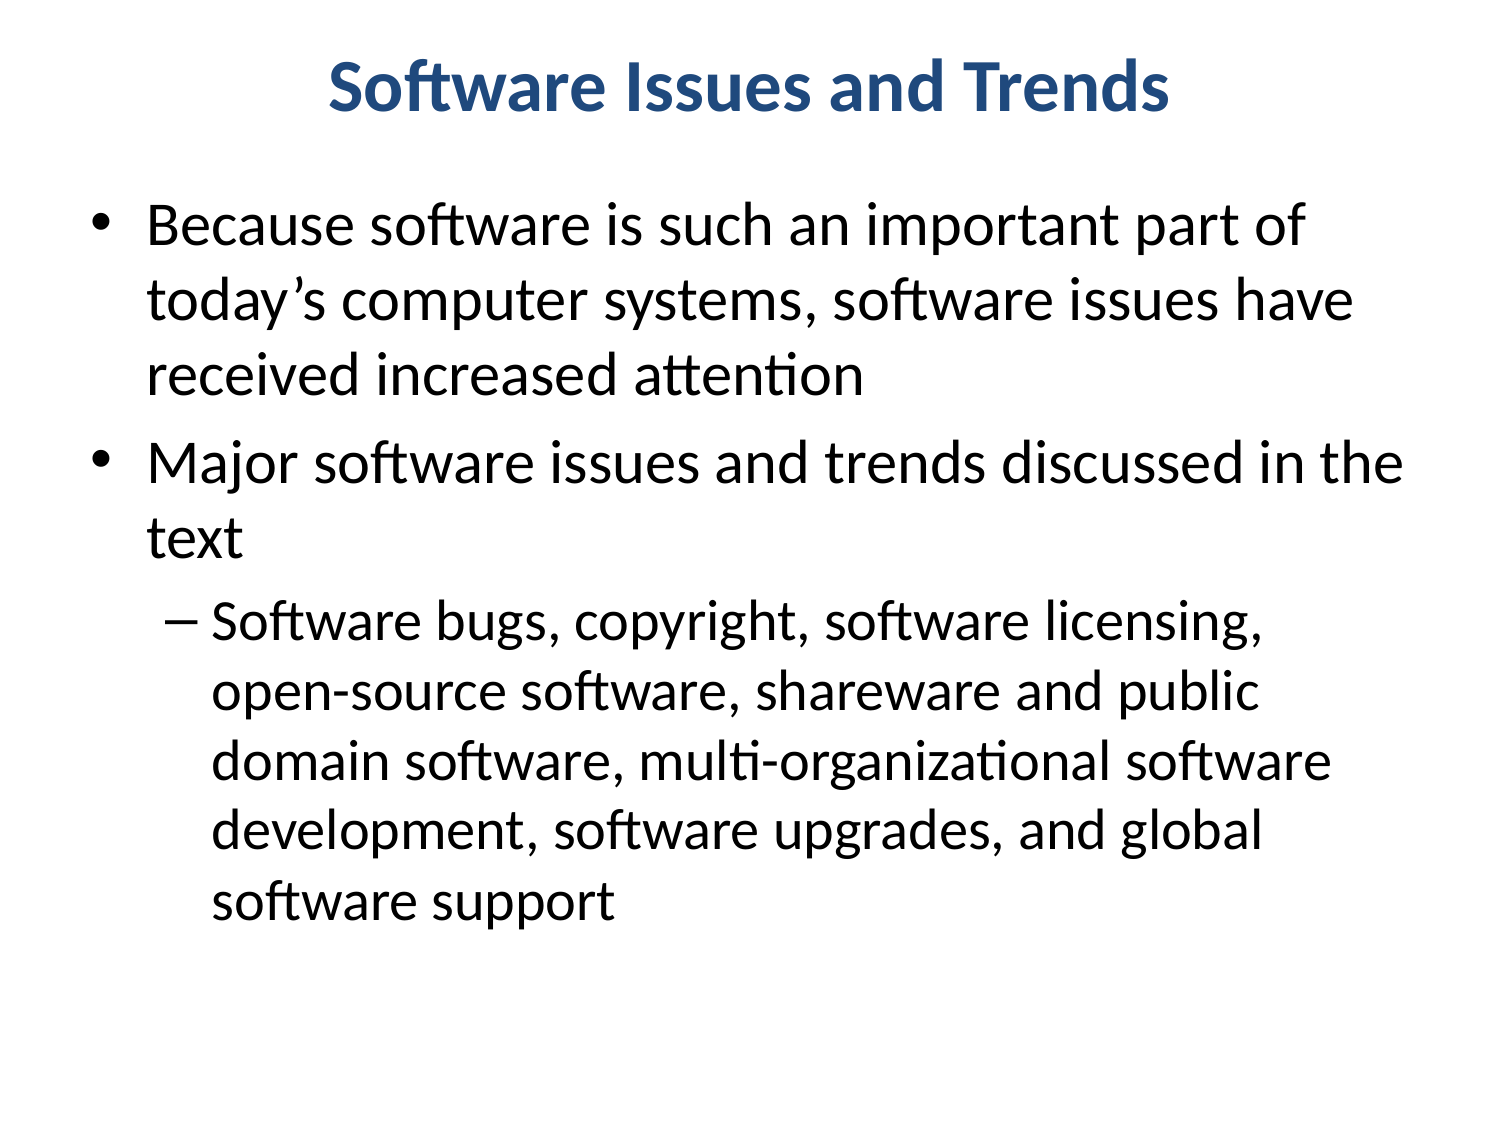

# Software Issues and Trends
Because software is such an important part of today’s computer systems, software issues have received increased attention
Major software issues and trends discussed in the text
Software bugs, copyright, software licensing, open-source software, shareware and public domain software, multi-organizational software development, software upgrades, and global software support